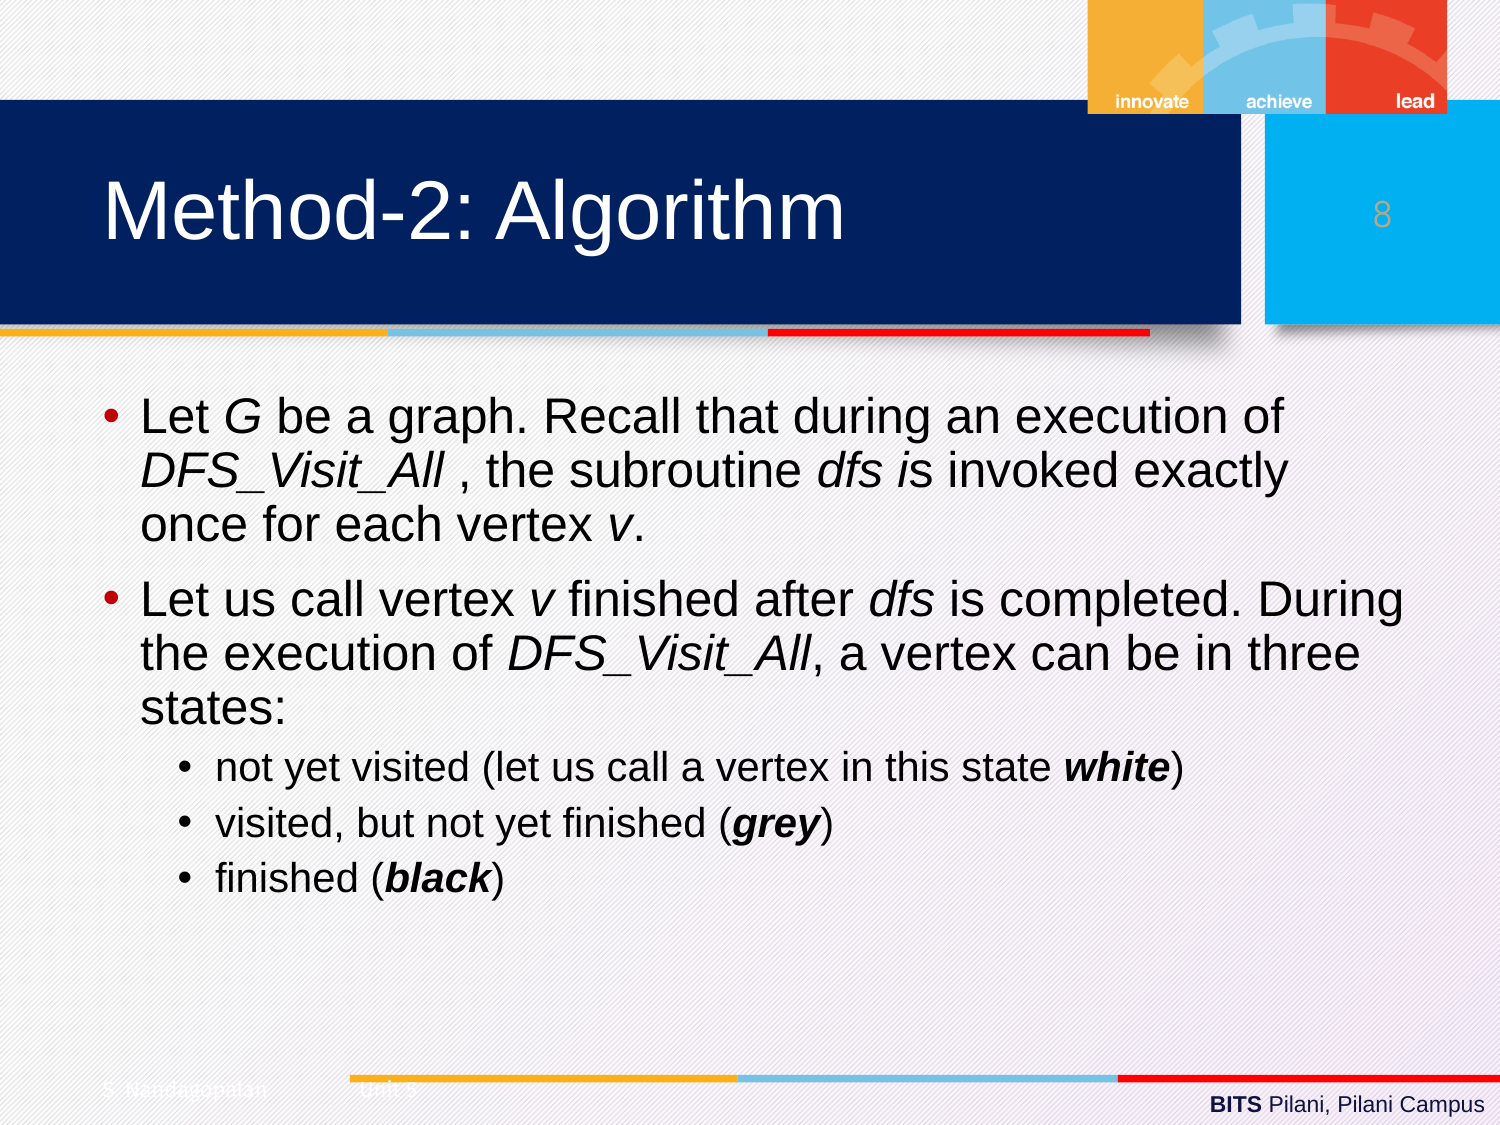

# Method-2: Algorithm
8
Let G be a graph. Recall that during an execution of DFS_Visit_All , the subroutine dfs is invoked exactly once for each vertex v.
Let us call vertex v finished after dfs is completed. During the execution of DFS_Visit_All, a vertex can be in three states:
not yet visited (let us call a vertex in this state white)
visited, but not yet finished (grey)
finished (black)

S. Nandagopalan                Unit 5